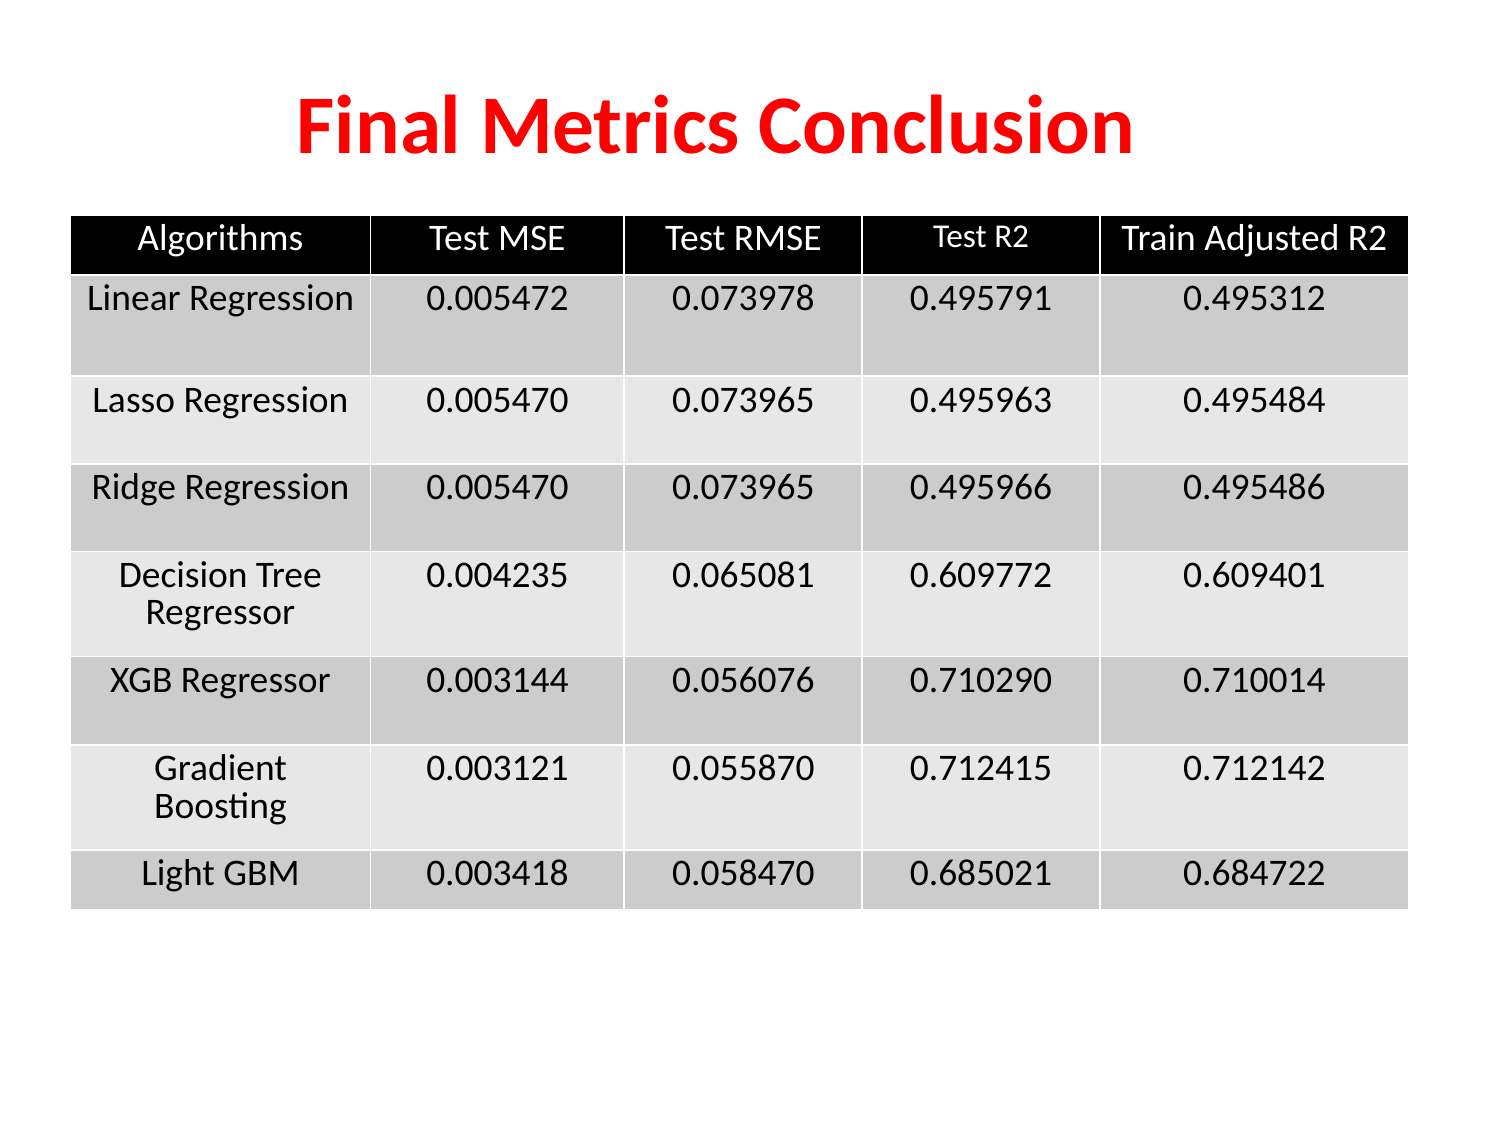

# Final Metrics Conclusion
| Algorithms | Test MSE | Test RMSE | Test R2 | Train Adjusted R2 |
| --- | --- | --- | --- | --- |
| Linear Regression | 0.005472 | 0.073978 | 0.495791 | 0.495312 |
| Lasso Regression | 0.005470 | 0.073965 | 0.495963 | 0.495484 |
| Ridge Regression | 0.005470 | 0.073965 | 0.495966 | 0.495486 |
| Decision Tree Regressor | 0.004235 | 0.065081 | 0.609772 | 0.609401 |
| XGB Regressor | 0.003144 | 0.056076 | 0.710290 | 0.710014 |
| Gradient Boosting | 0.003121 | 0.055870 | 0.712415 | 0.712142 |
| Light GBM | 0.003418 | 0.058470 | 0.685021 | 0.684722 |
Reference
R2-score:  Usually must be between 0 and 1, towards 1 considered as good fit.
RMSE: [Value] <= 0.1146 (Null RMSLE - A Benchmark to Achieve)